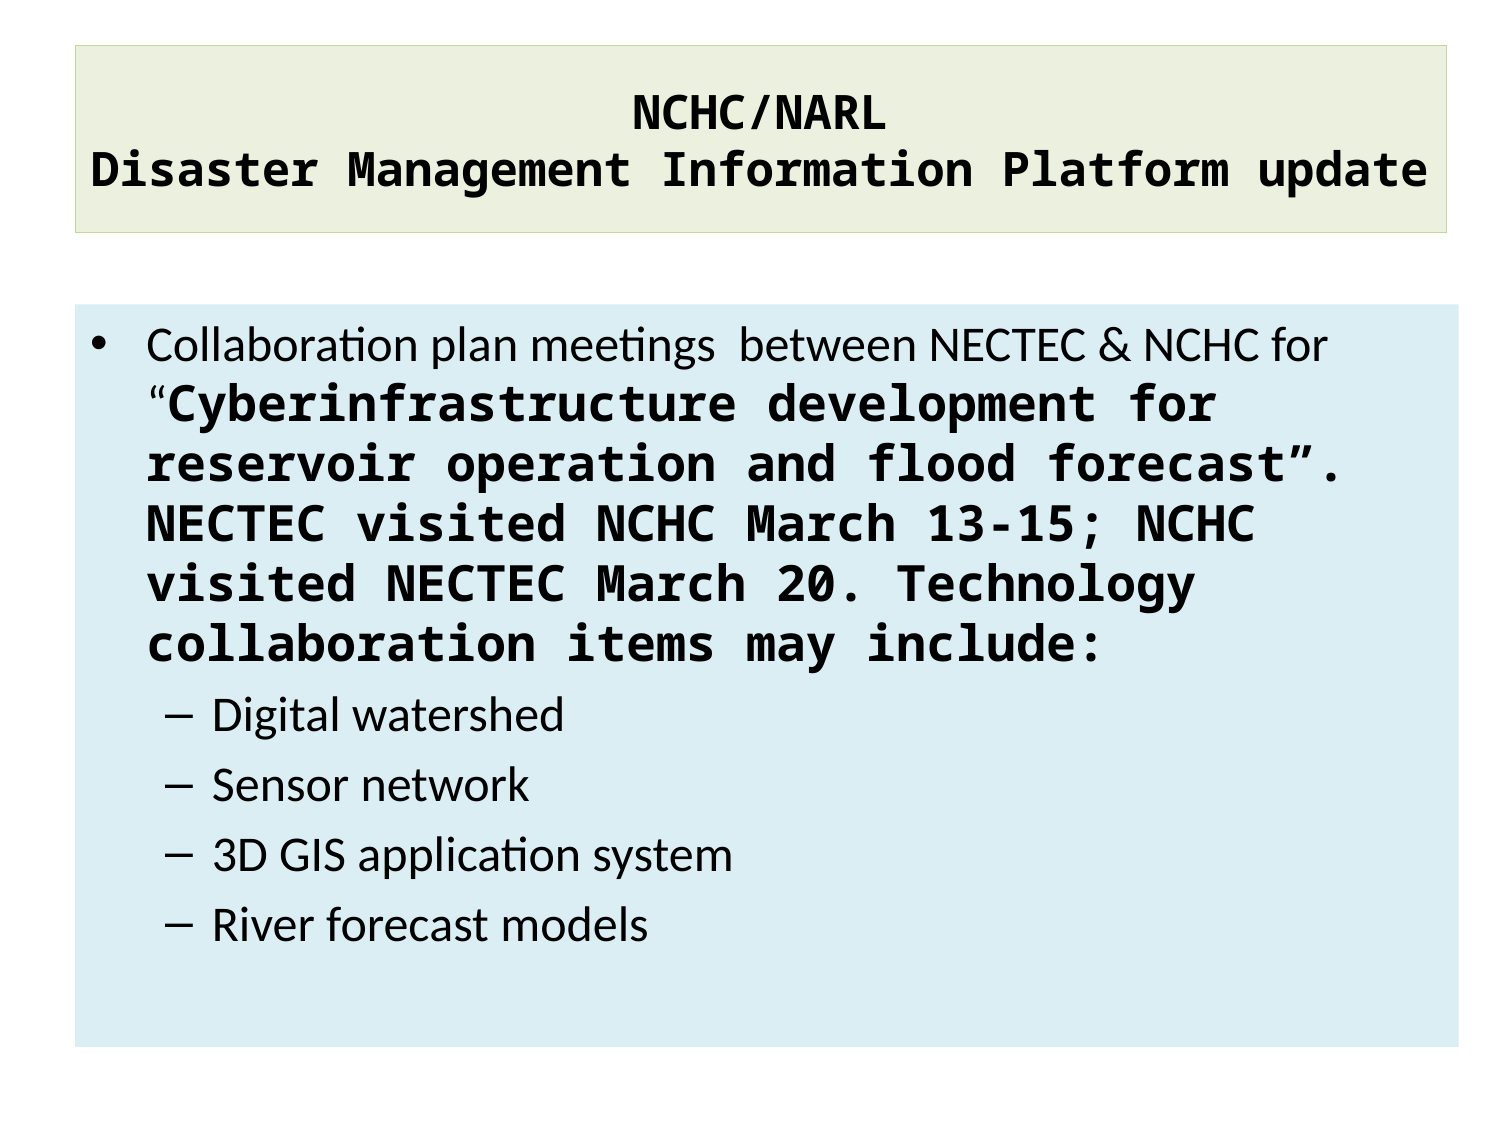

# NCHC/NARL Disaster Management Information Platform update
Collaboration plan meetings  between NECTEC & NCHC for “Cyberinfrastructure development for reservoir operation and flood forecast”. NECTEC visited NCHC March 13-15; NCHC visited NECTEC March 20. Technology collaboration items may include:
Digital watershed
Sensor network
3D GIS application system
River forecast models